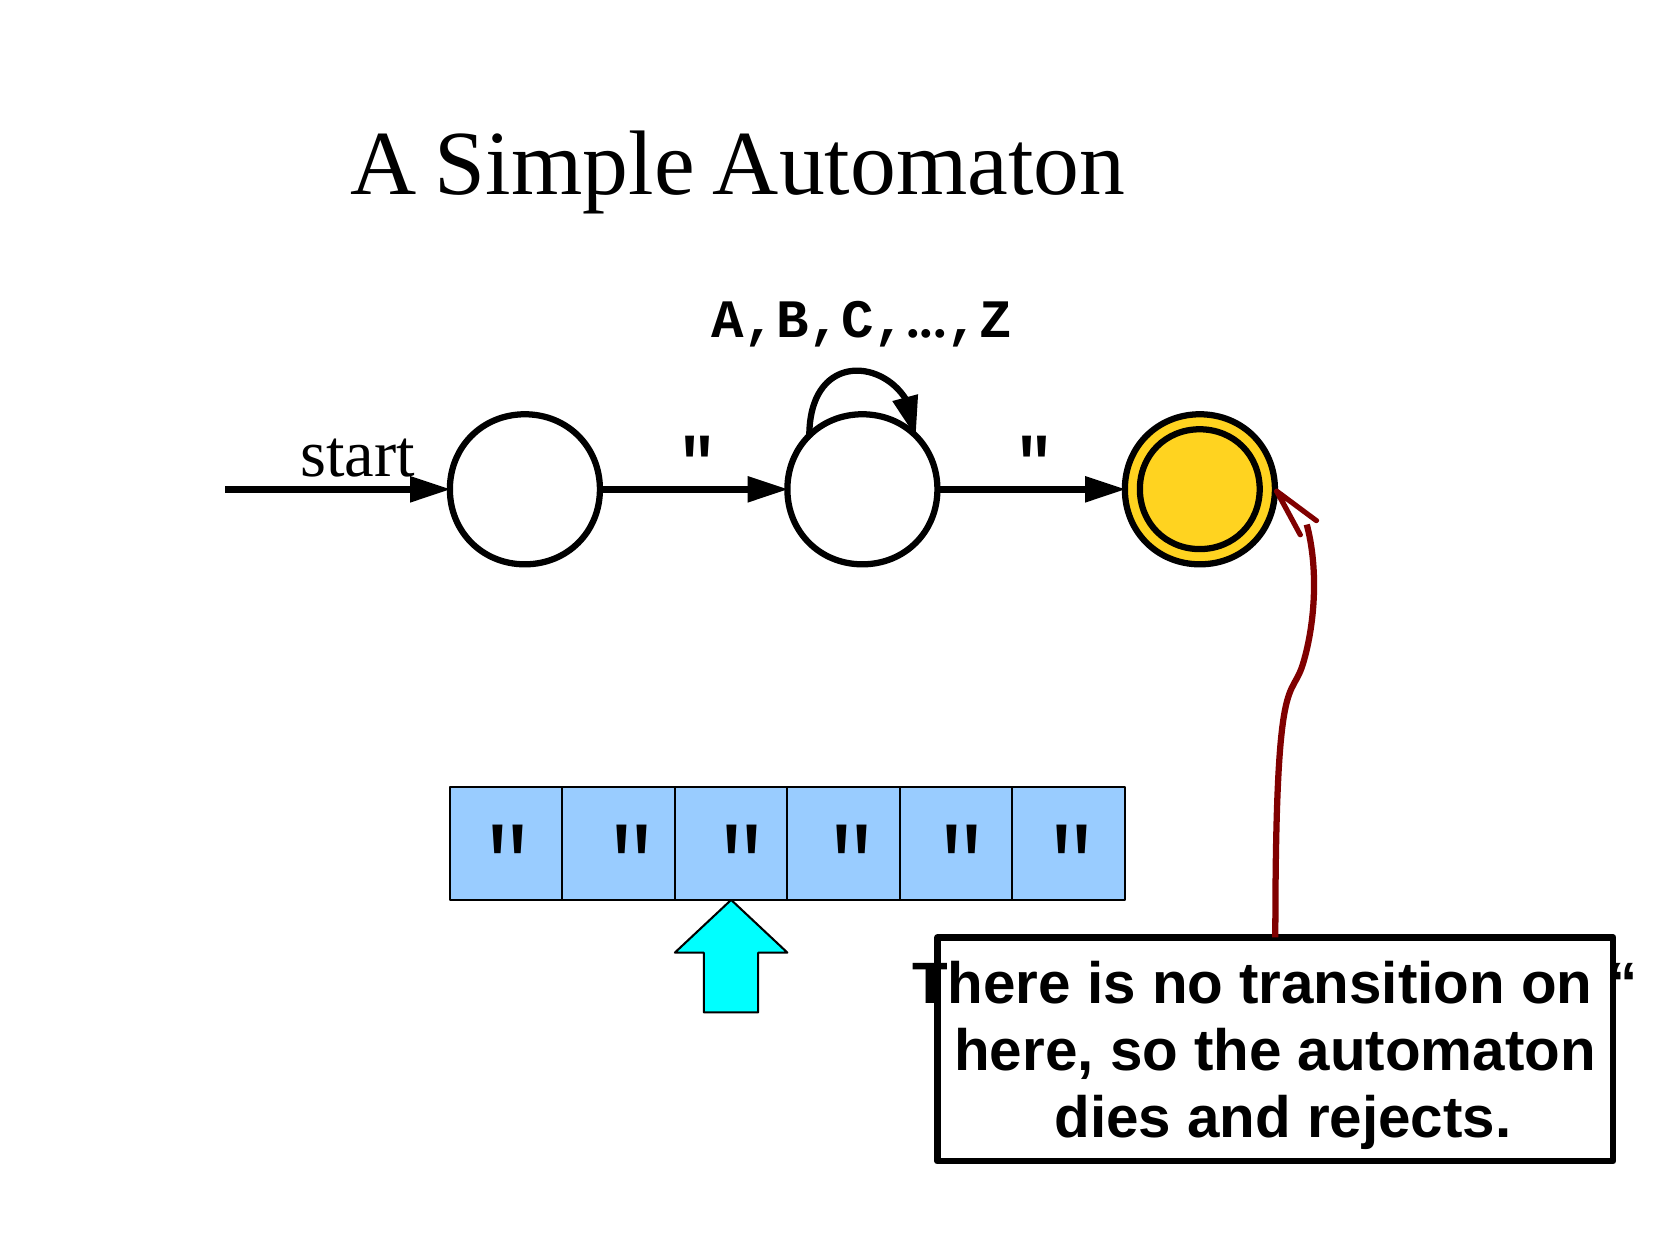

A Simple Automaton

	A,B,C,...,Z

"
"
start

"   " " " " "

There is no transition on “
here, so the automaton
 dies and rejects.